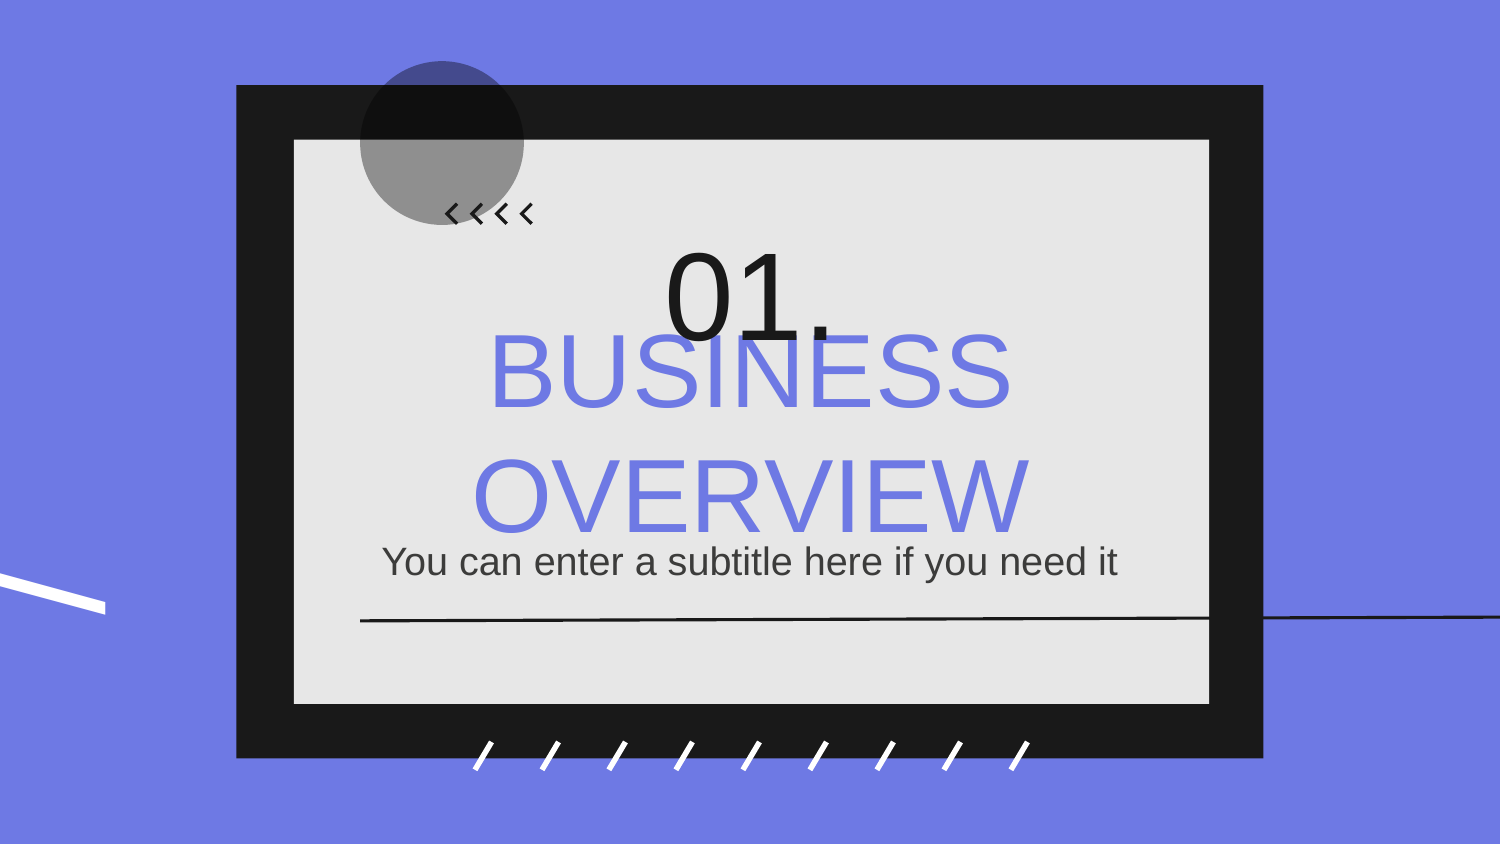

01.
# BUSINESS OVERVIEW
You can enter a subtitle here if you need it